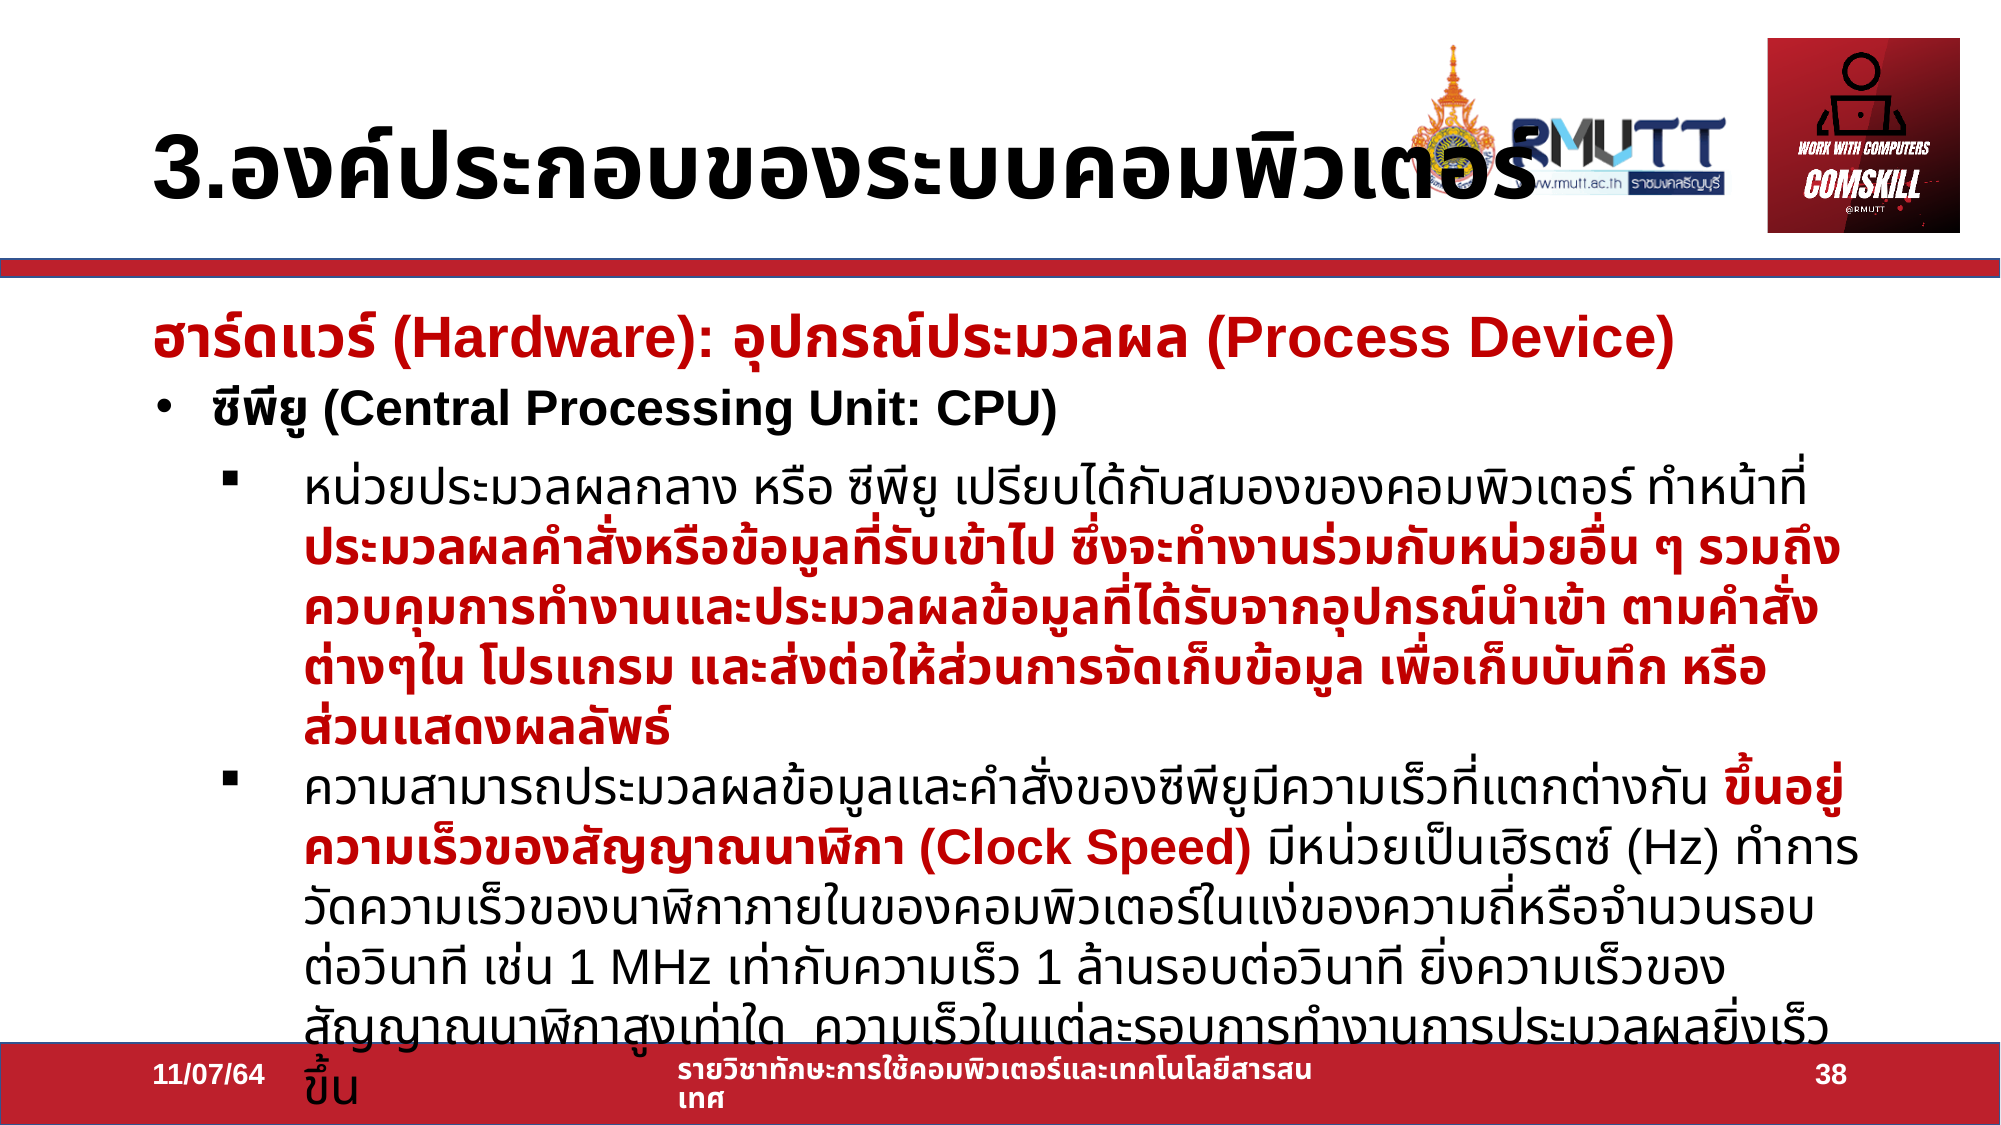

# 3.องค์ประกอบของระบบคอมพิวเตอร์
ฮาร์ดแวร์ (Hardware): อุปกรณ์ประมวลผล (Process Device)
ซีพียู (Central Processing Unit: CPU)

หน่วยประมวลผลกลาง หรือ ซีพียู เปรียบได้กับสมองของคอมพิวเตอร์ ทำหน้าที่ ประมวลผลคำสั่งหรือข้อมูลที่รับเข้าไป ซึ่งจะทำงานร่วมกับหน่วยอื่น ๆ รวมถึงควบคุมการทำงานและประมวลผลข้อมูลที่ได้รับจากอุปกรณ์นำเข้า ตามคำสั่งต่างๆใน โปรแกรม และส่งต่อให้ส่วนการจัดเก็บข้อมูล เพื่อเก็บบันทึก หรือ ส่วนแสดงผลลัพธ์
ความสามารถประมวลผลข้อมูลและคำสั่งของซีพียูมีความเร็วที่แตกต่างกัน ขึ้นอยู่ความเร็วของสัญญาณนาฬิกา (Clock Speed) มีหน่วยเป็นเฮิรตซ์ (Hz) ทำการวัดความเร็วของนาฬิกาภายในของคอมพิวเตอร์ในแง่ของความถี่หรือจำนวนรอบต่อวินาที เช่น 1 MHz เท่ากับความเร็ว 1 ล้านรอบต่อวินาที ยิ่งความเร็วของสัญญาณนาฬิกาสูงเท่าใด  ความเร็วในแต่ละรอบการทำงานการประมวลผลยิ่งเร็วขึ้น
11/07/64
รายวิชาทักษะการใช้คอมพิวเตอร์และเทคโนโลยีสารสนเทศ
38